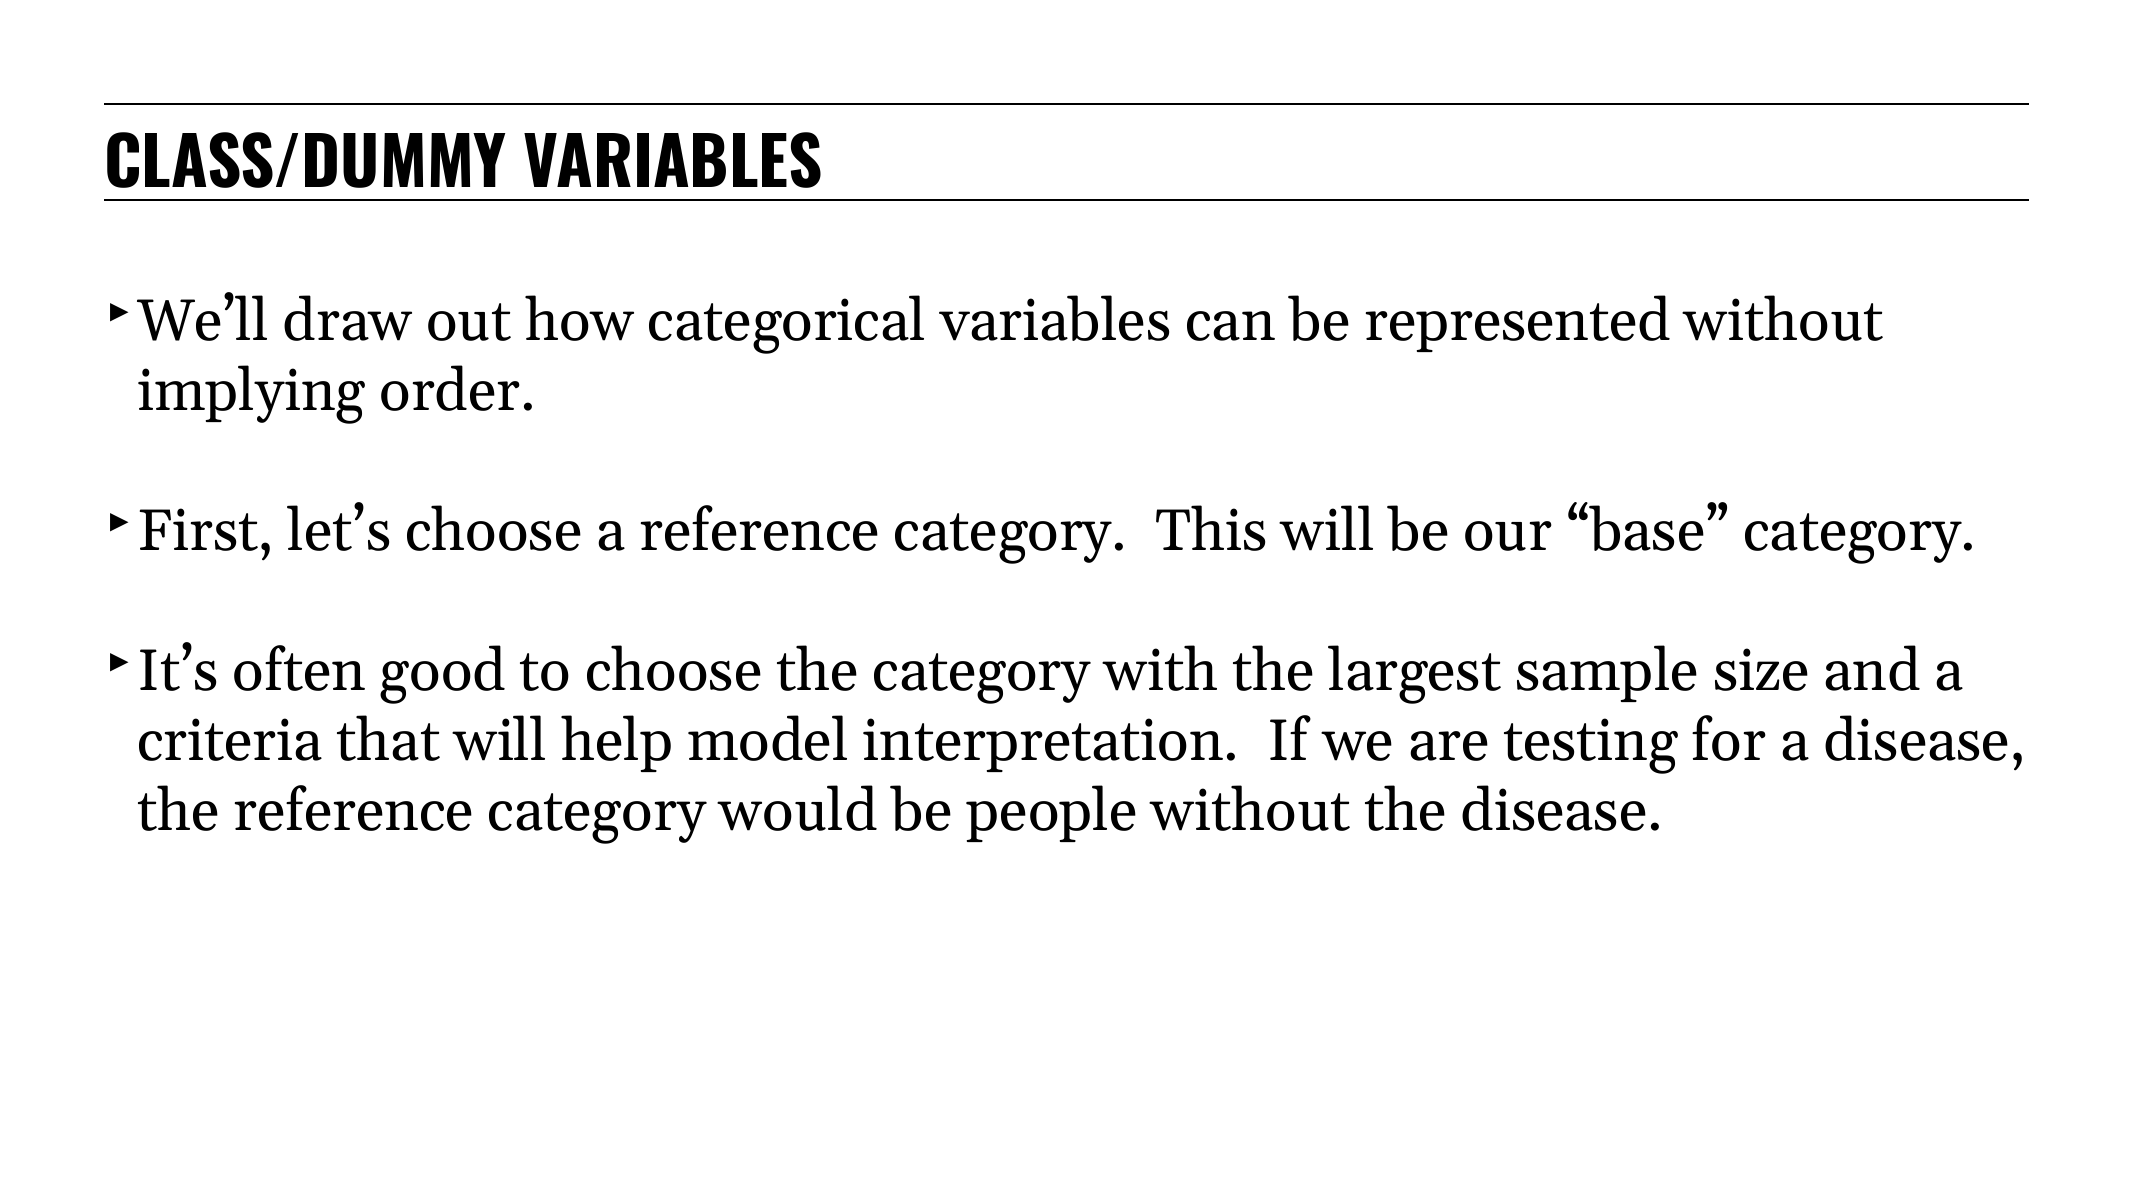

CLASS/DUMMY VARIABLES

We’ll draw out how categorical variables can be represented without implying order.

First, let’s choose a reference category.  This will be our “base” category.

It’s often good to choose the category with the largest sample size and a criteria that will help model interpretation.  If we are testing for a disease, the reference category would be people without the disease.